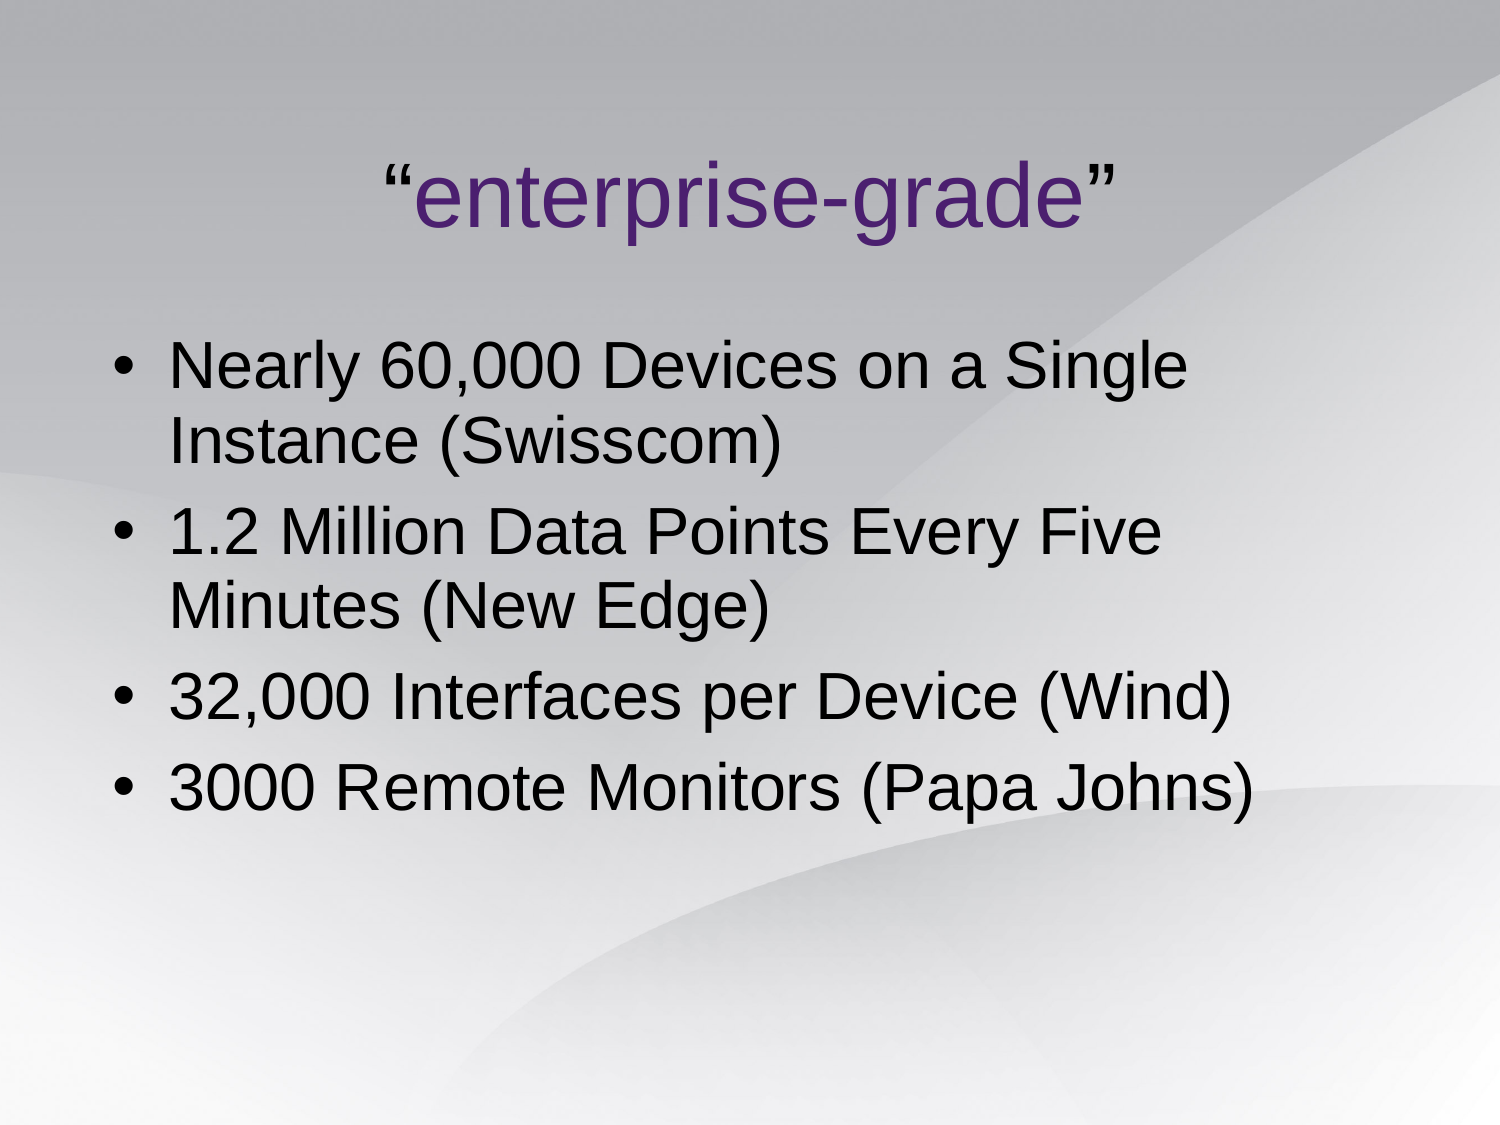

“enterprise-grade”
Nearly 60,000 Devices on a Single Instance (Swisscom)
1.2 Million Data Points Every Five Minutes (New Edge)
32,000 Interfaces per Device (Wind)
3000 Remote Monitors (Papa Johns)